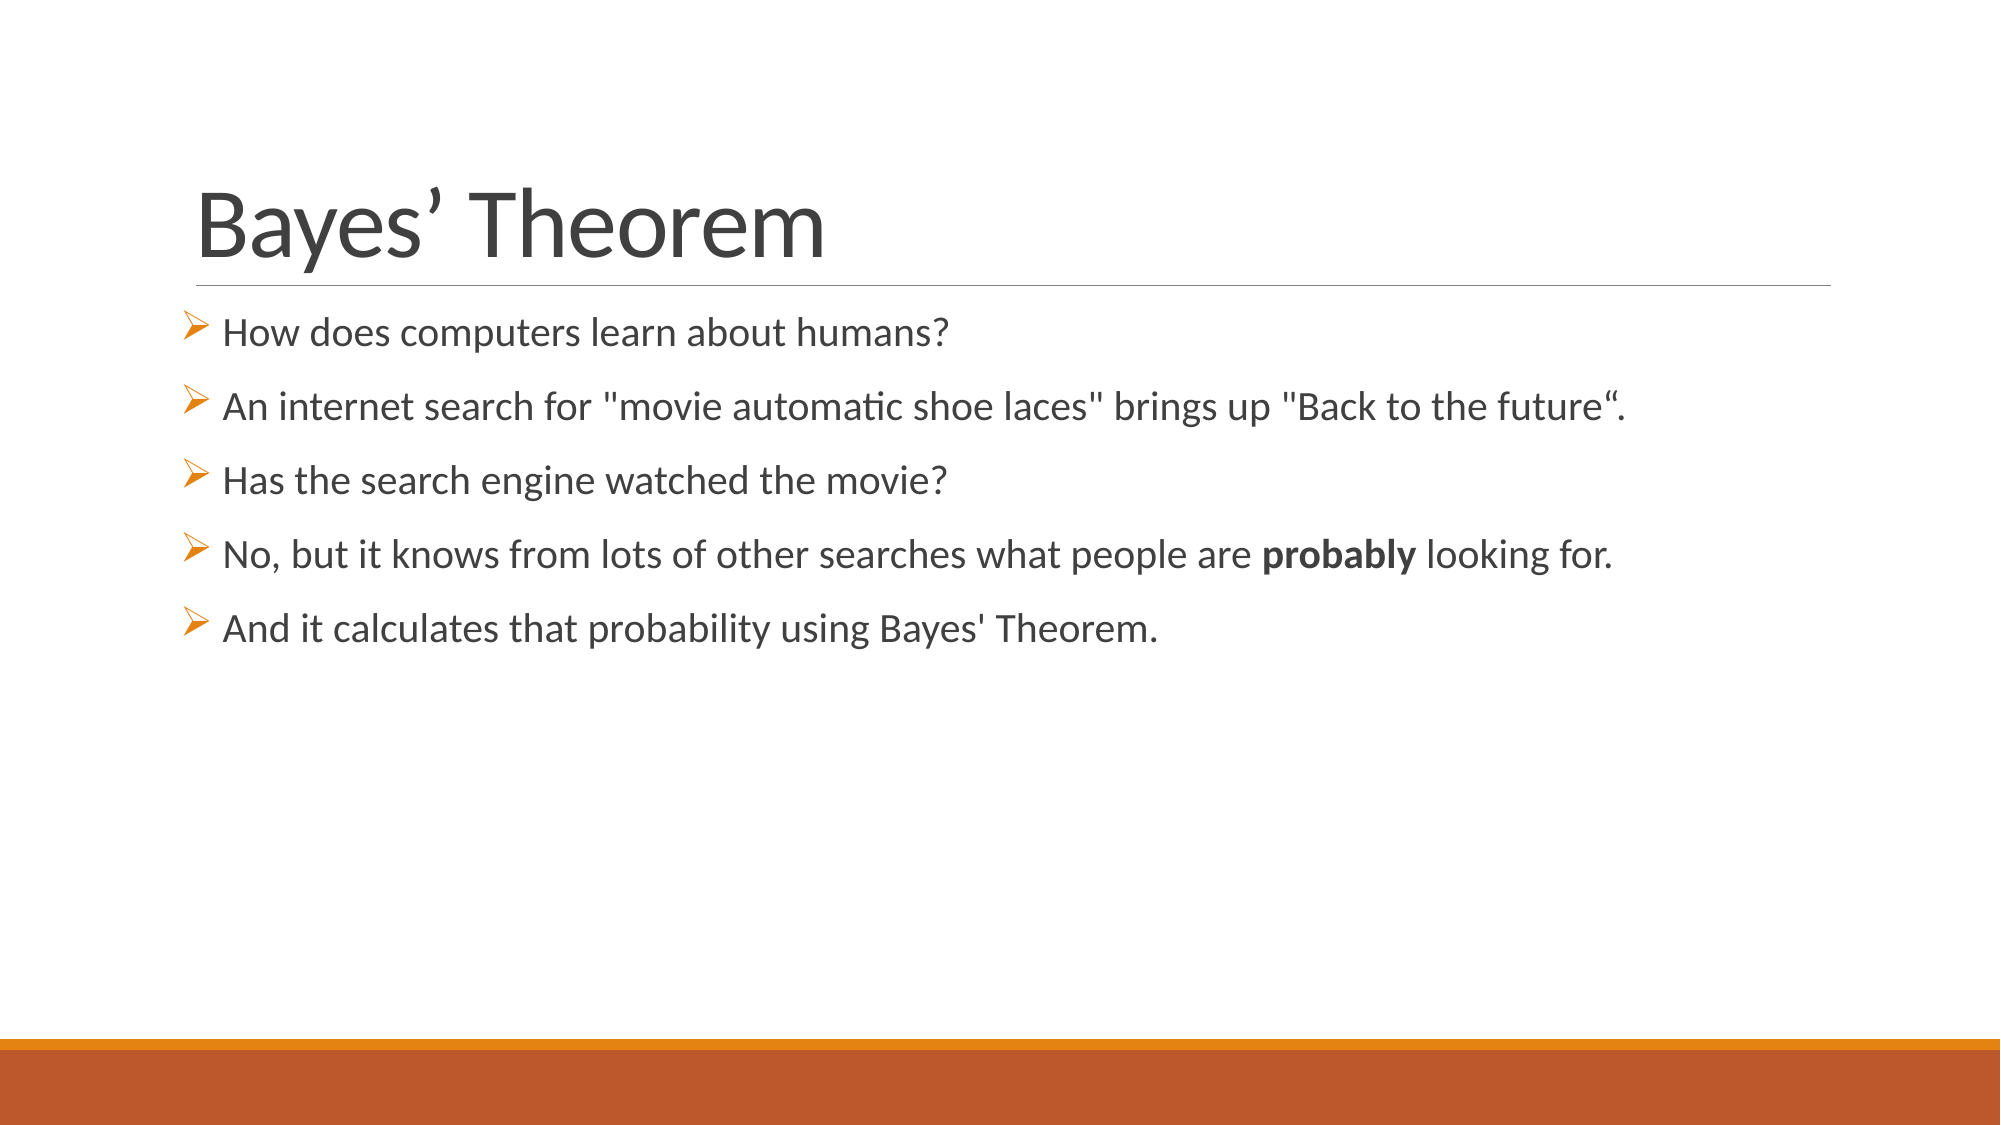

# Bayes’ Theorem
 How does computers learn about humans?
 An internet search for "movie automatic shoe laces" brings up "Back to the future“.
 Has the search engine watched the movie?
 No, but it knows from lots of other searches what people are probably looking for.
 And it calculates that probability using Bayes' Theorem.